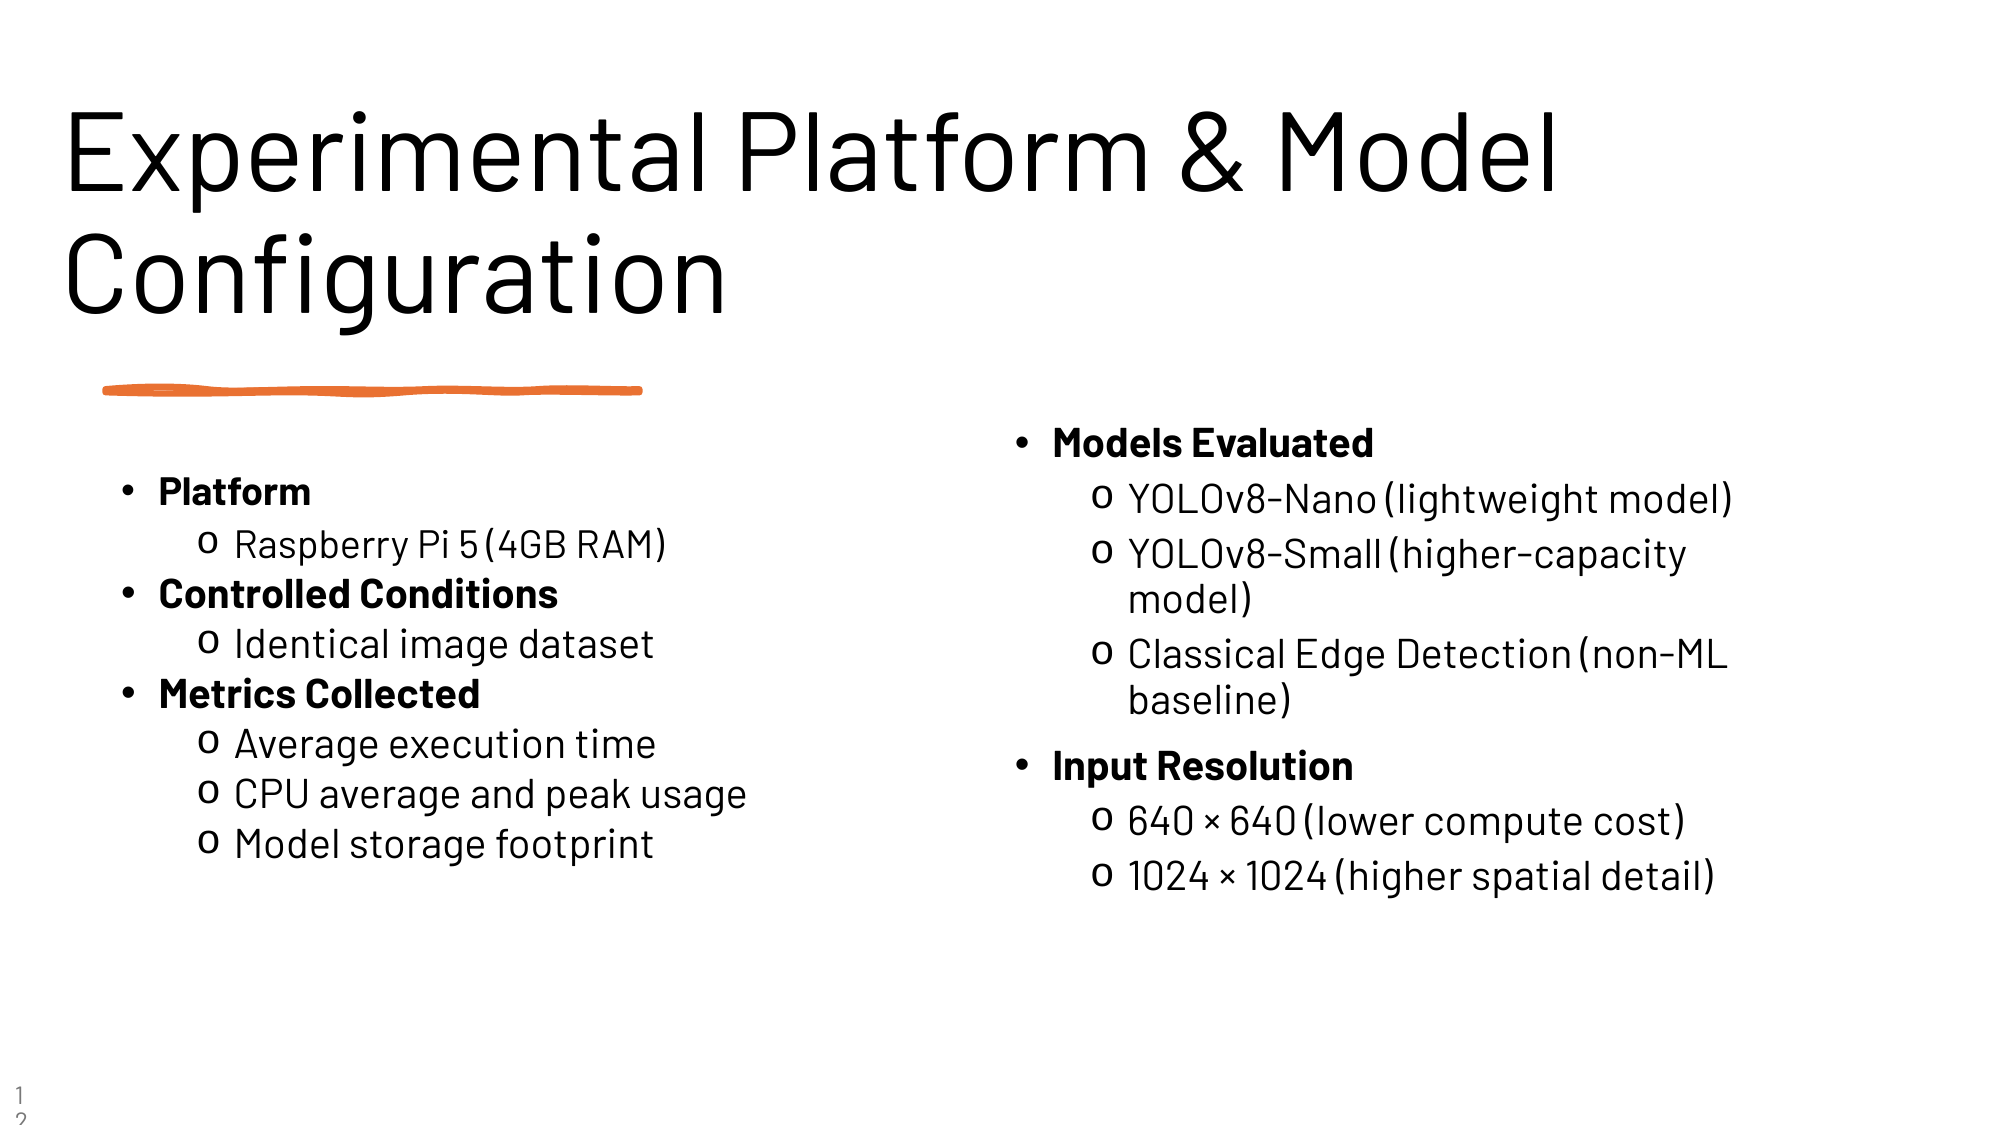

# Experimental Platform & Model Configuration

Models Evaluated
YOLOv8-Nano (lightweight model)
YOLOv8-Small (higher-capacity model)
Classical Edge Detection (non-ML baseline)
Input Resolution
640 × 640 (lower compute cost)
1024 × 1024 (higher spatial detail)

Platform
Raspberry Pi 5 (4GB RAM)
Controlled Conditions
Identical image dataset
Metrics Collected
Average execution time
CPU average and peak usage
Model storage footprint

12